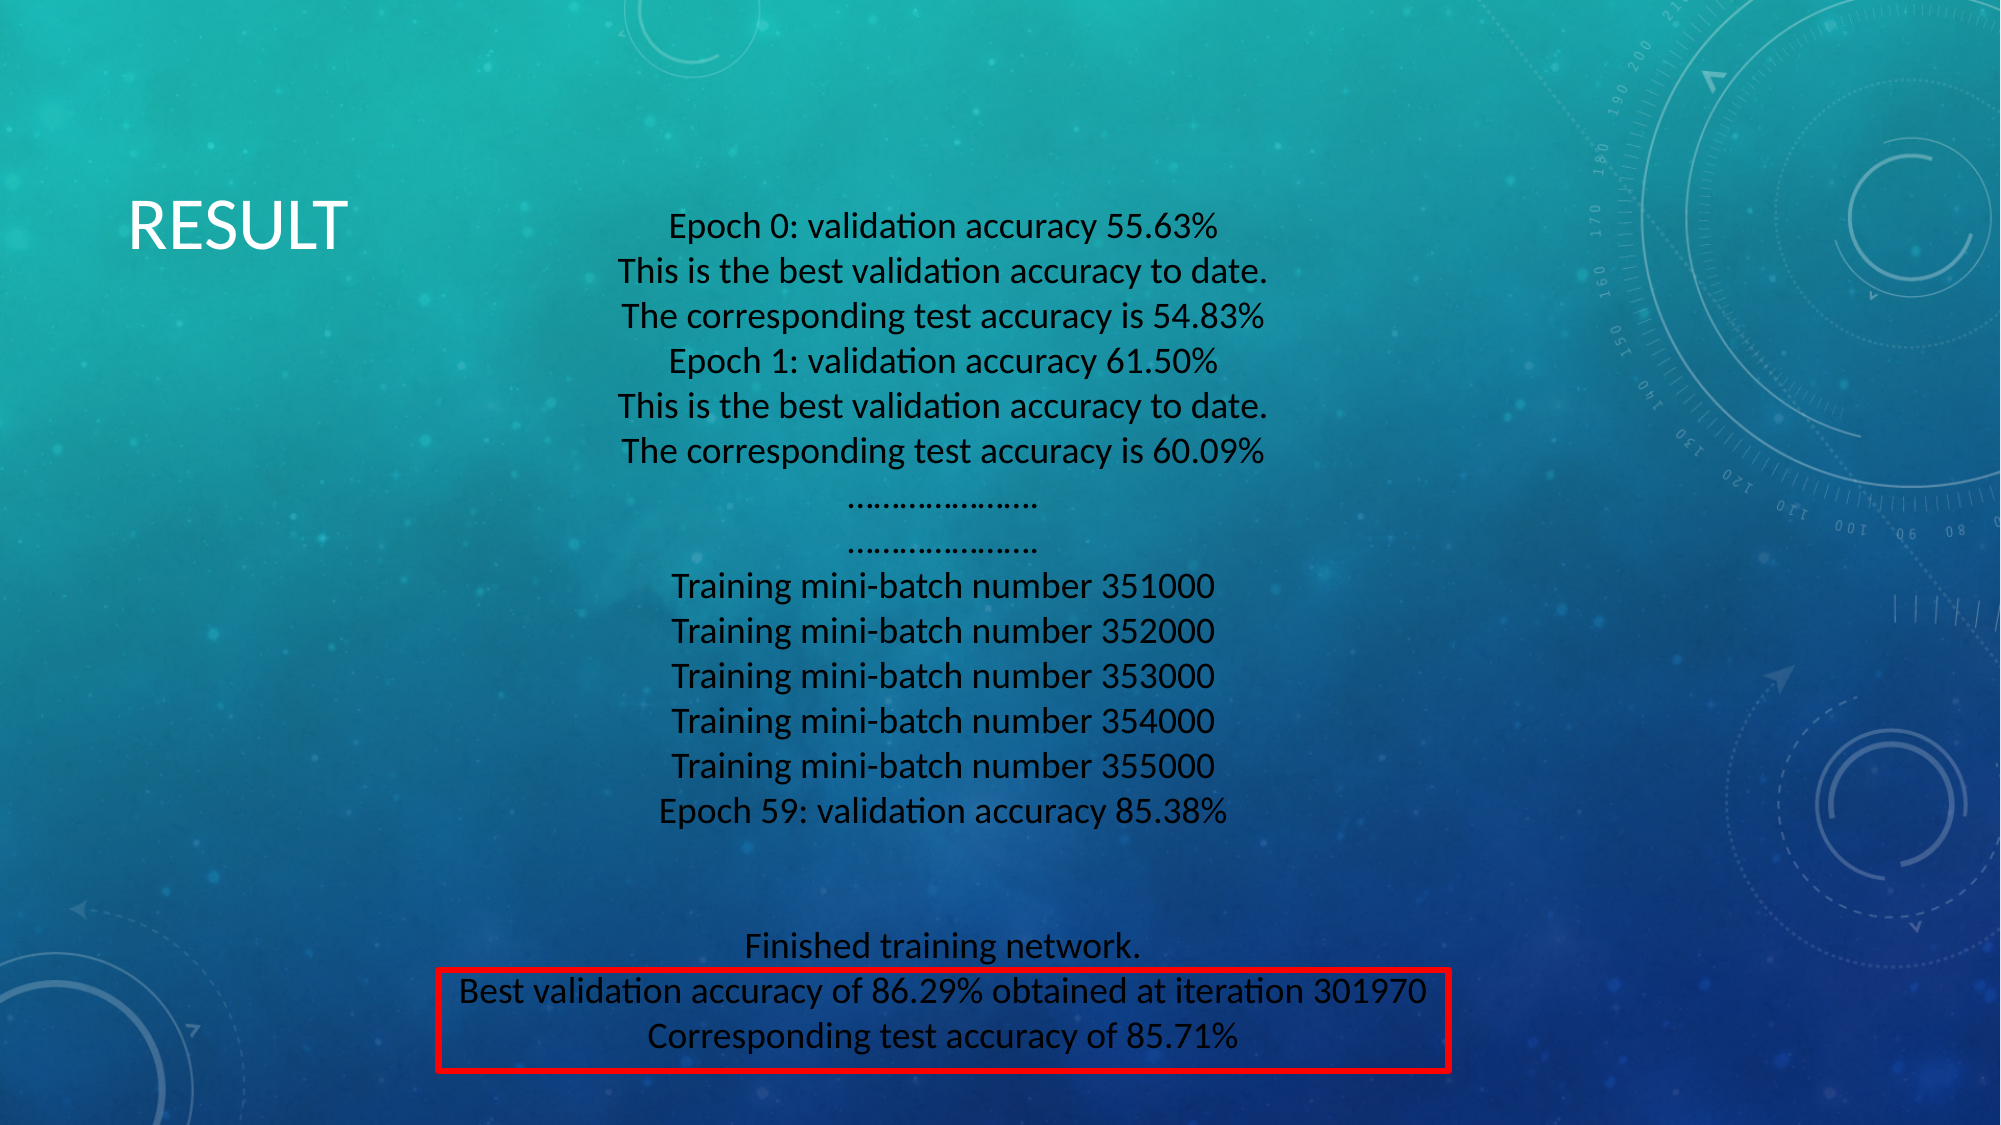

# Result

Epoch 0: validation accuracy 55.63%
This is the best validation accuracy to date.
The corresponding test accuracy is 54.83%
Epoch 1: validation accuracy 61.50%
This is the best validation accuracy to date.
The corresponding test accuracy is 60.09%
………………….
………………….
Training mini-batch number 351000
Training mini-batch number 352000
Training mini-batch number 353000
Training mini-batch number 354000
Training mini-batch number 355000
Epoch 59: validation accuracy 85.38%

Finished training network.
Best validation accuracy of 86.29% obtained at iteration 301970
Corresponding test accuracy of 85.71%